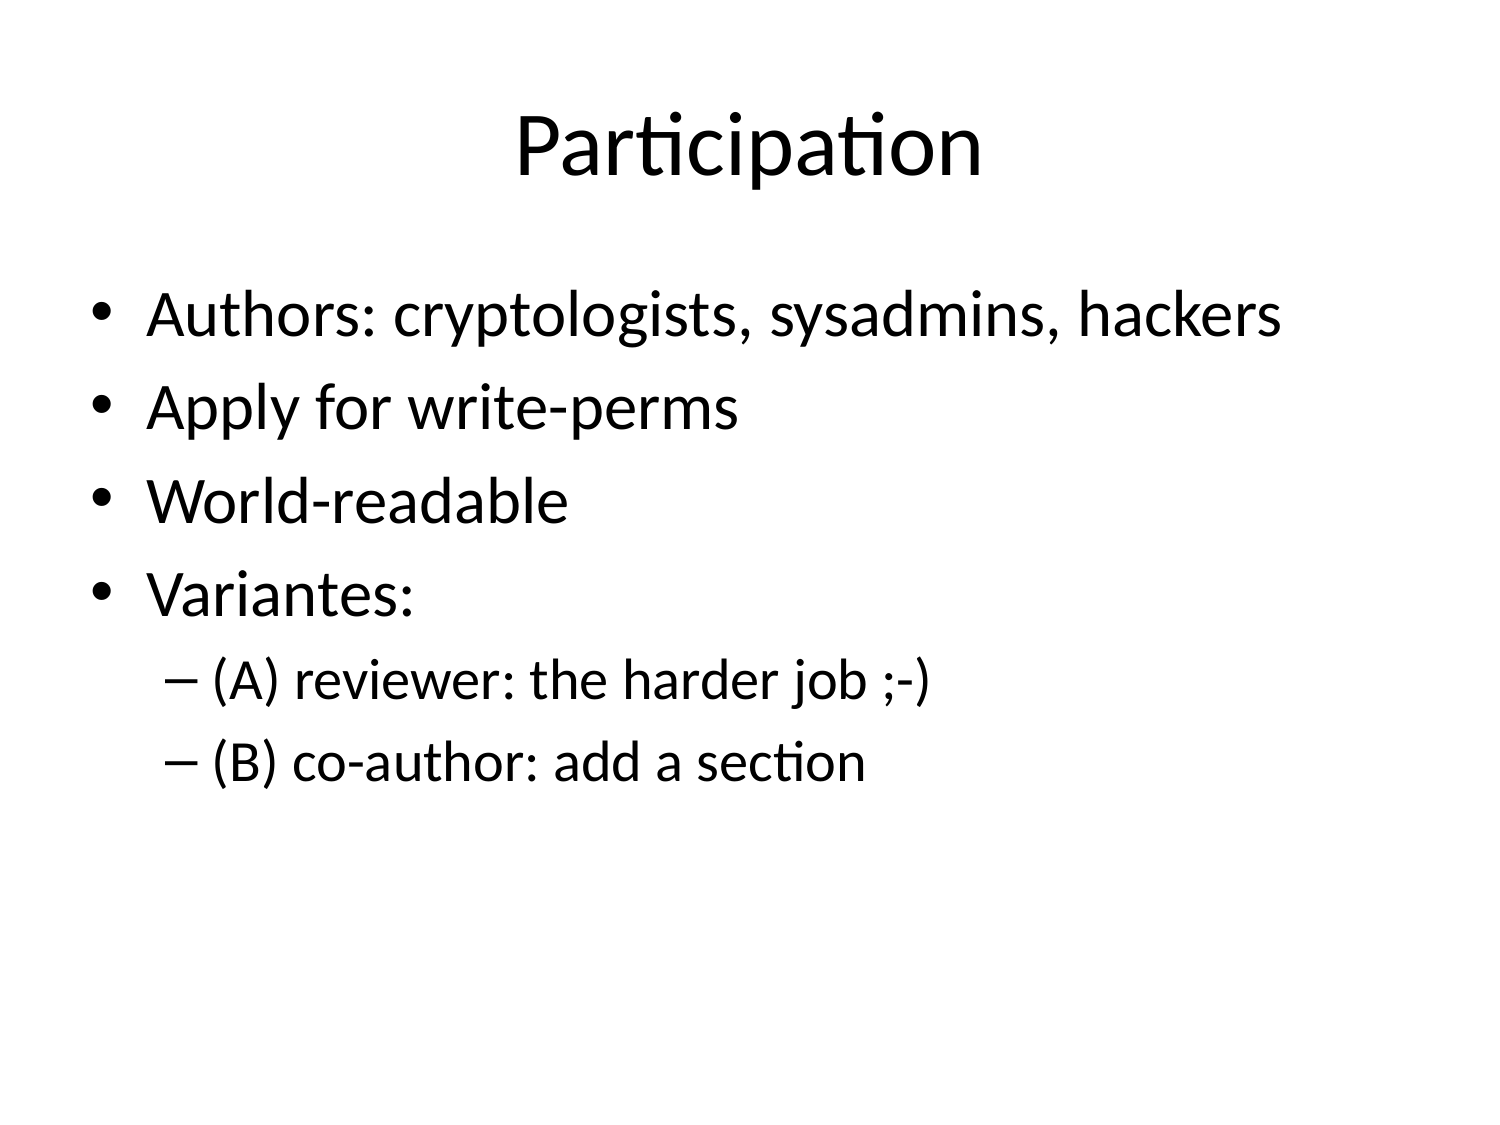

# Participation
Authors: cryptologists, sysadmins, hackers
Apply for write-perms
World-readable
Variantes:
(A) reviewer: the harder job ;-)
(B) co-author: add a section